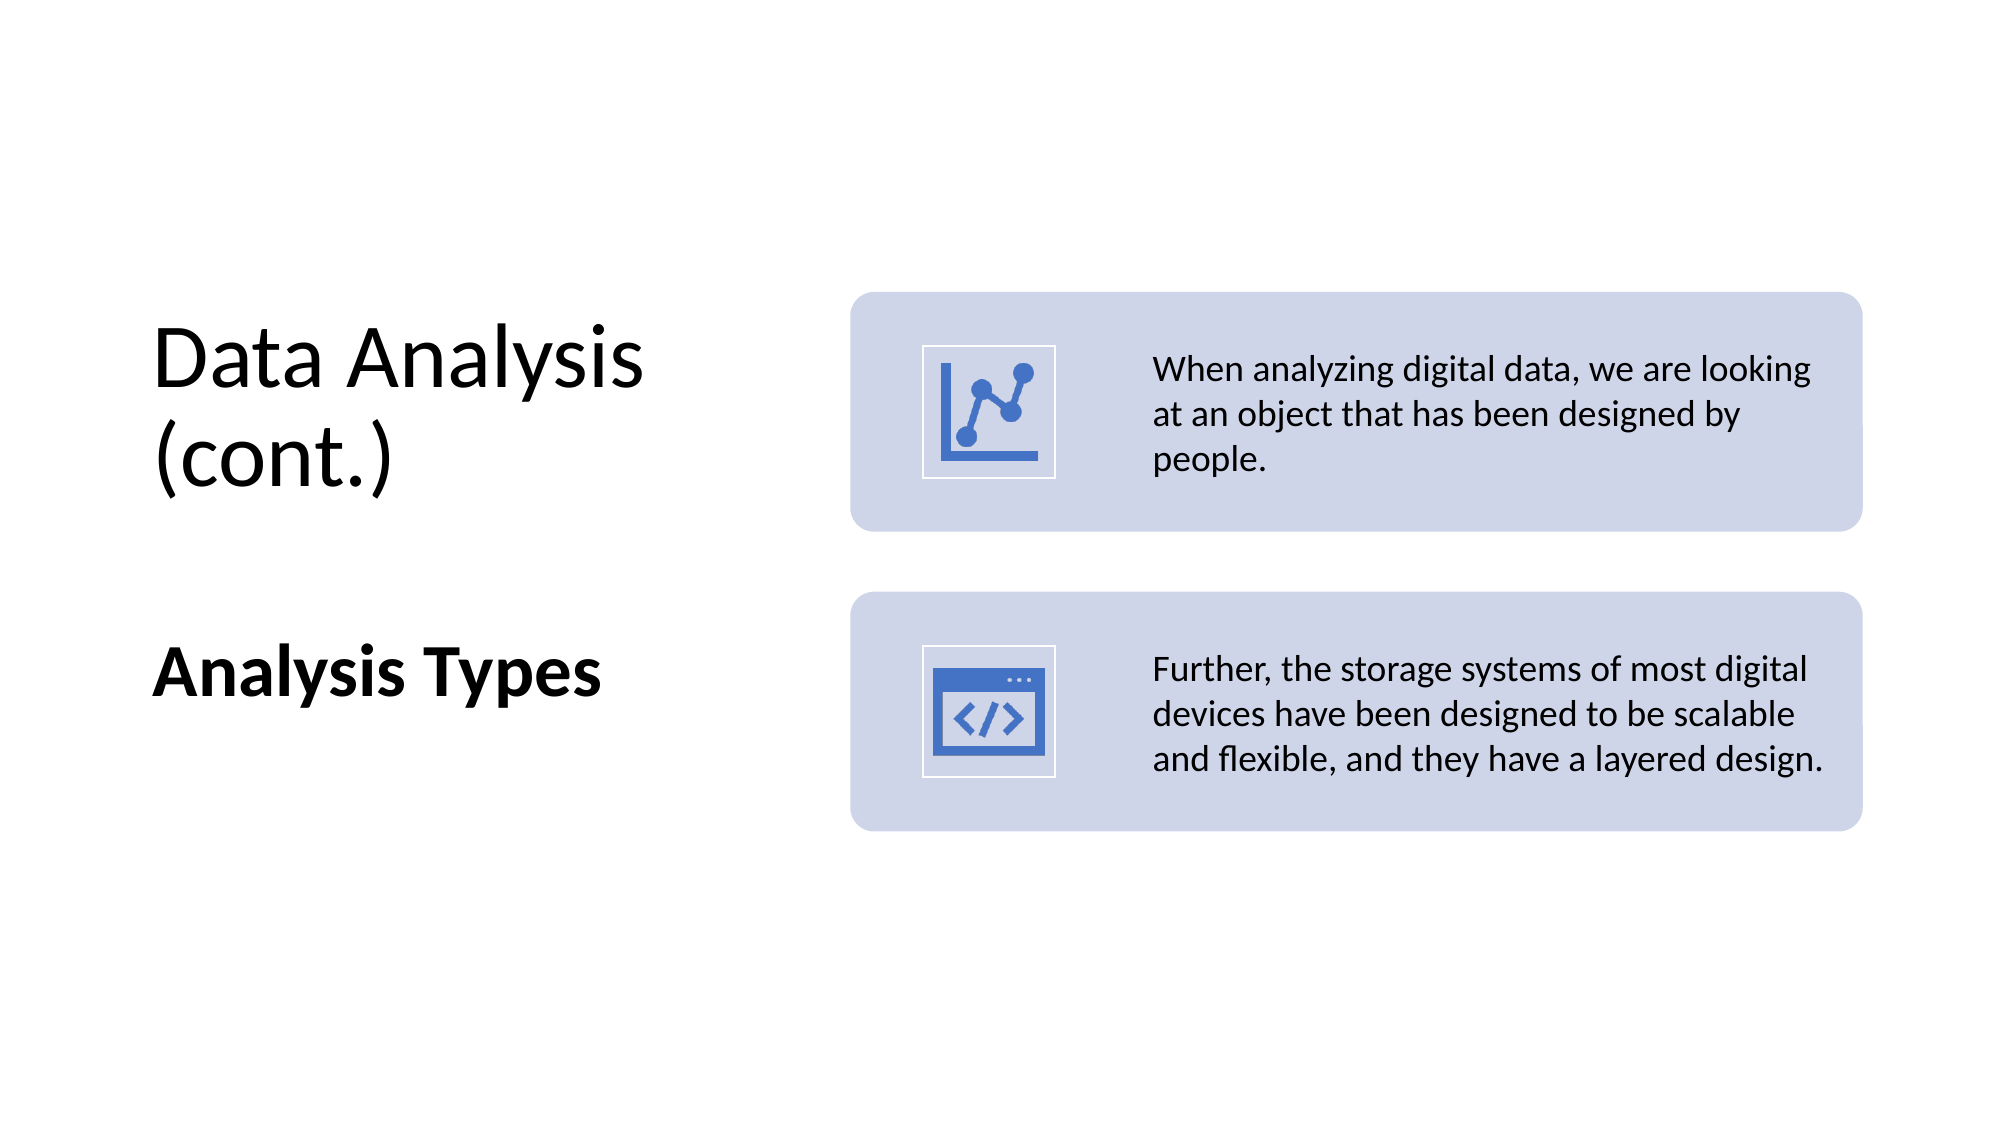

When analyzing digital data, we are looking at an object that has been designed by people.
Further, the storage systems of most digital devices have been designed to be scalable and flexible, and they have a layered design.
# Data Analysis (cont.)

Analysis Types